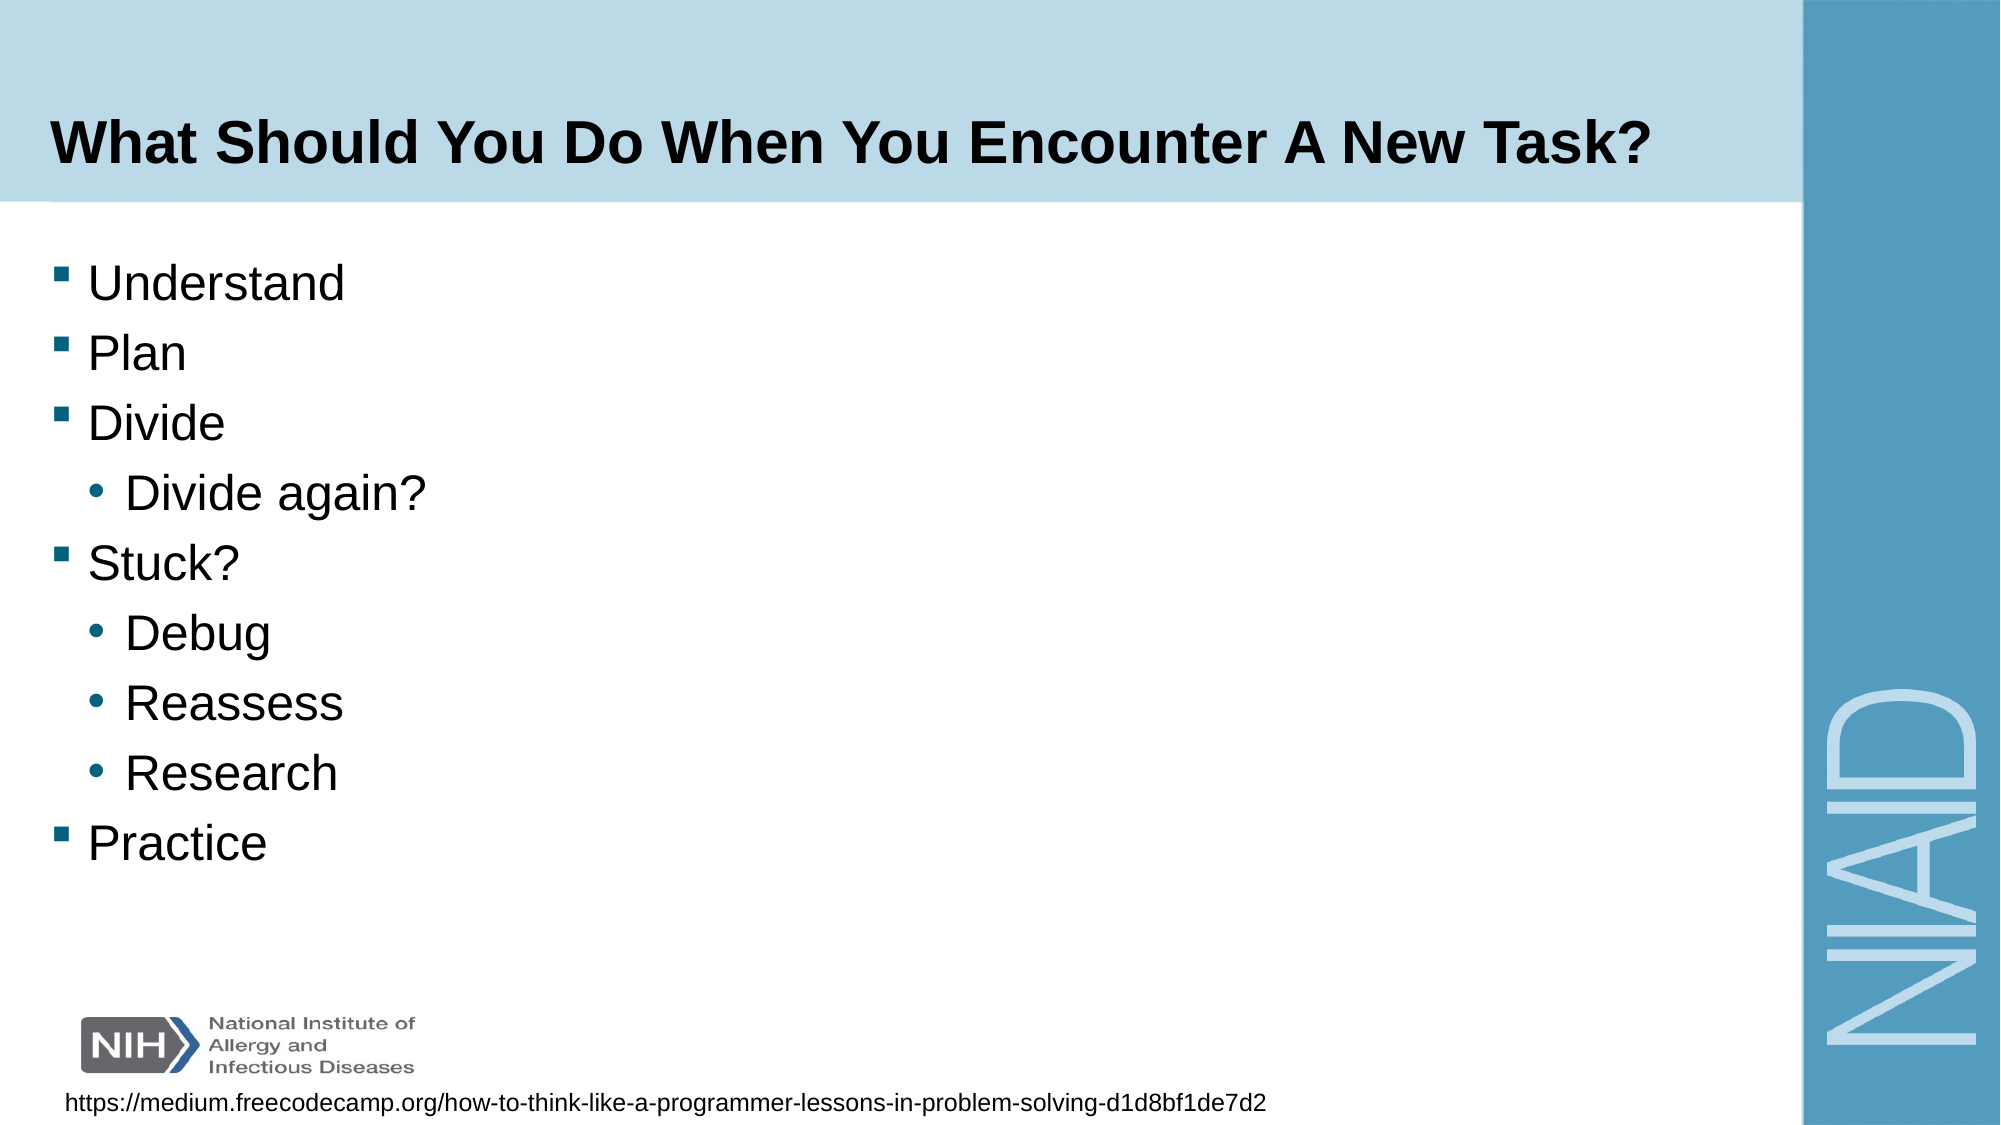

# What Should You Do When You Encounter A New Task?
Understand
Plan
Divide
Divide again?
Stuck?
Debug
Reassess
Research
Practice
https://medium.freecodecamp.org/how-to-think-like-a-programmer-lessons-in-problem-solving-d1d8bf1de7d2